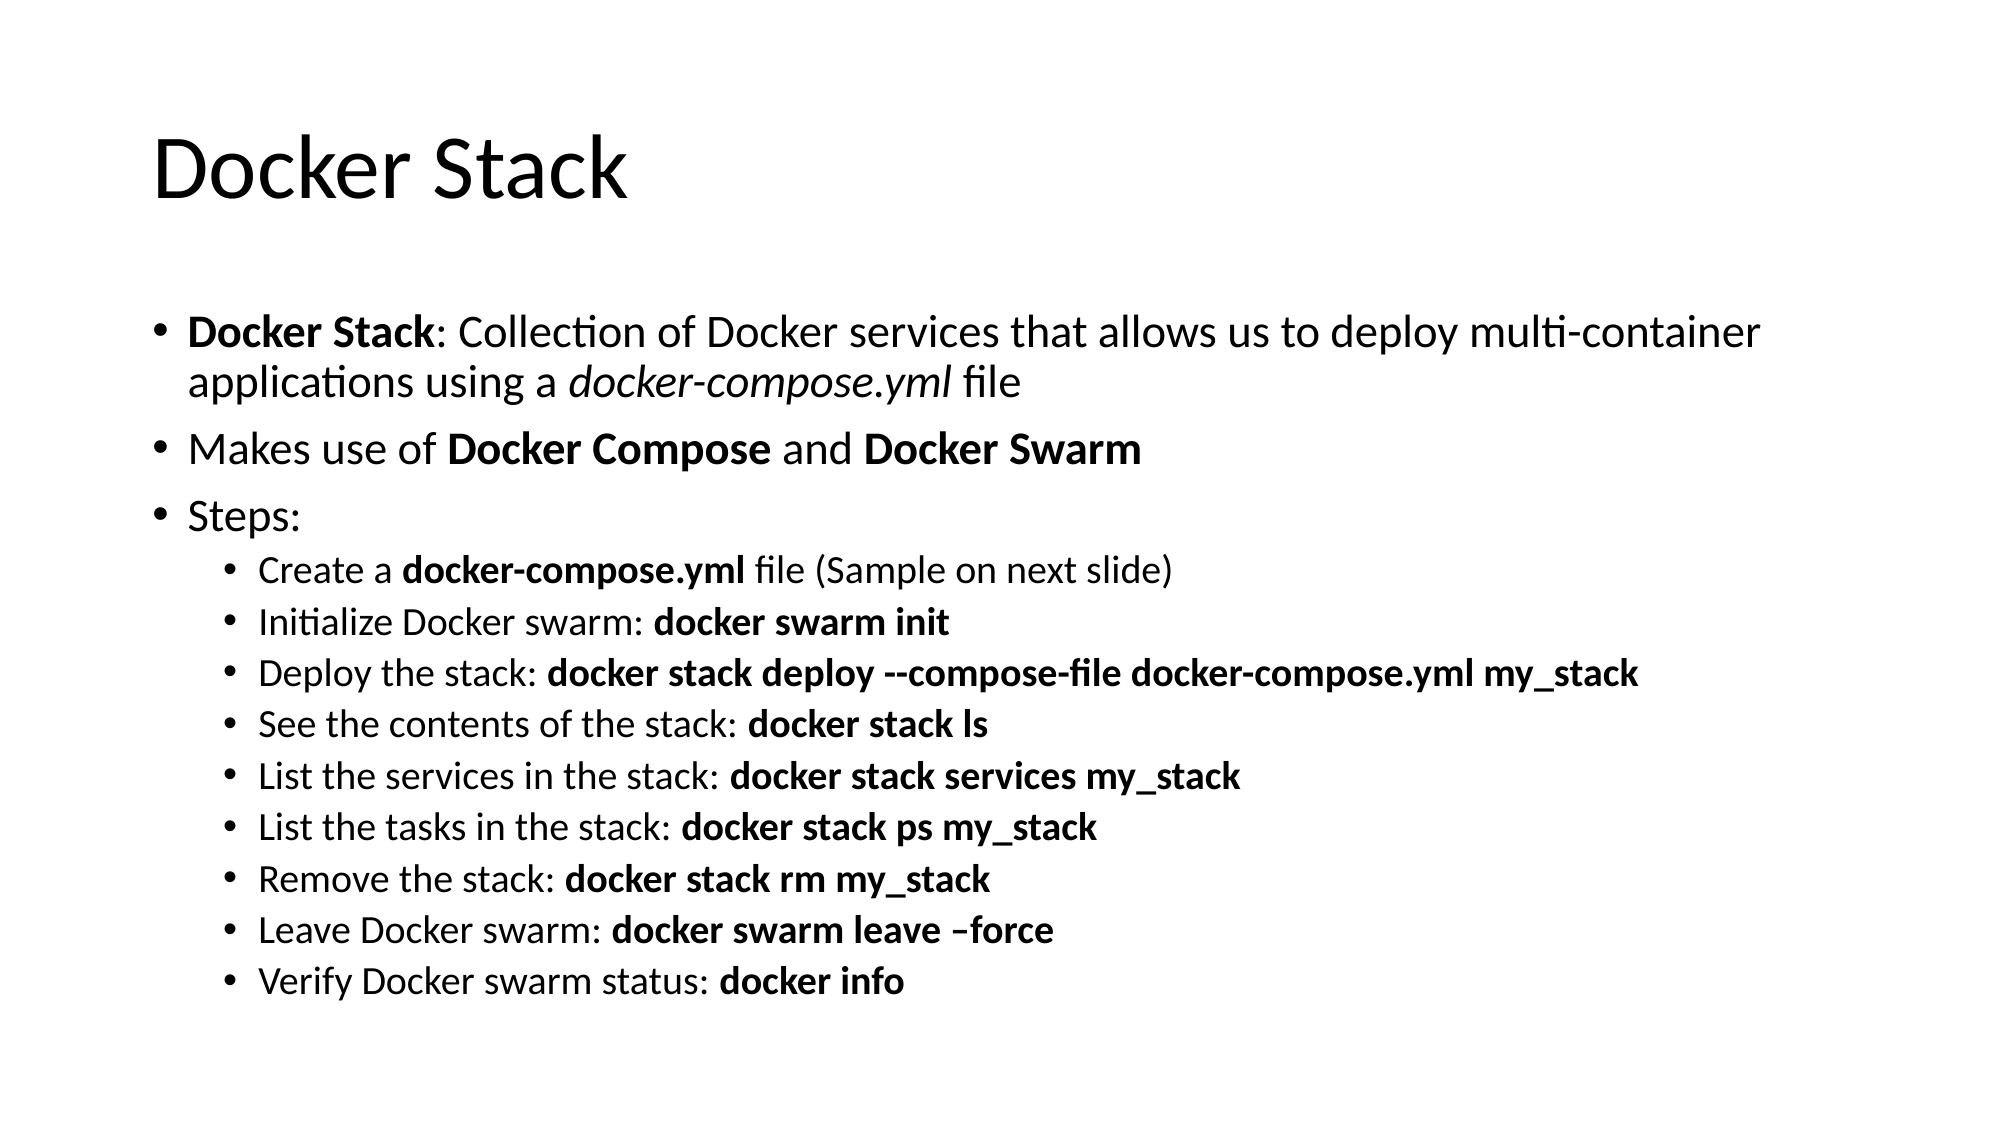

# Docker Stack
Docker Stack: Collection of Docker services that allows us to deploy multi-container applications using a docker-compose.yml file
Makes use of Docker Compose and Docker Swarm
Steps:
Create a docker-compose.yml file (Sample on next slide)
Initialize Docker swarm: docker swarm init
Deploy the stack: docker stack deploy --compose-file docker-compose.yml my_stack
See the contents of the stack: docker stack ls
List the services in the stack: docker stack services my_stack
List the tasks in the stack: docker stack ps my_stack
Remove the stack: docker stack rm my_stack
Leave Docker swarm: docker swarm leave –force
Verify Docker swarm status: docker info